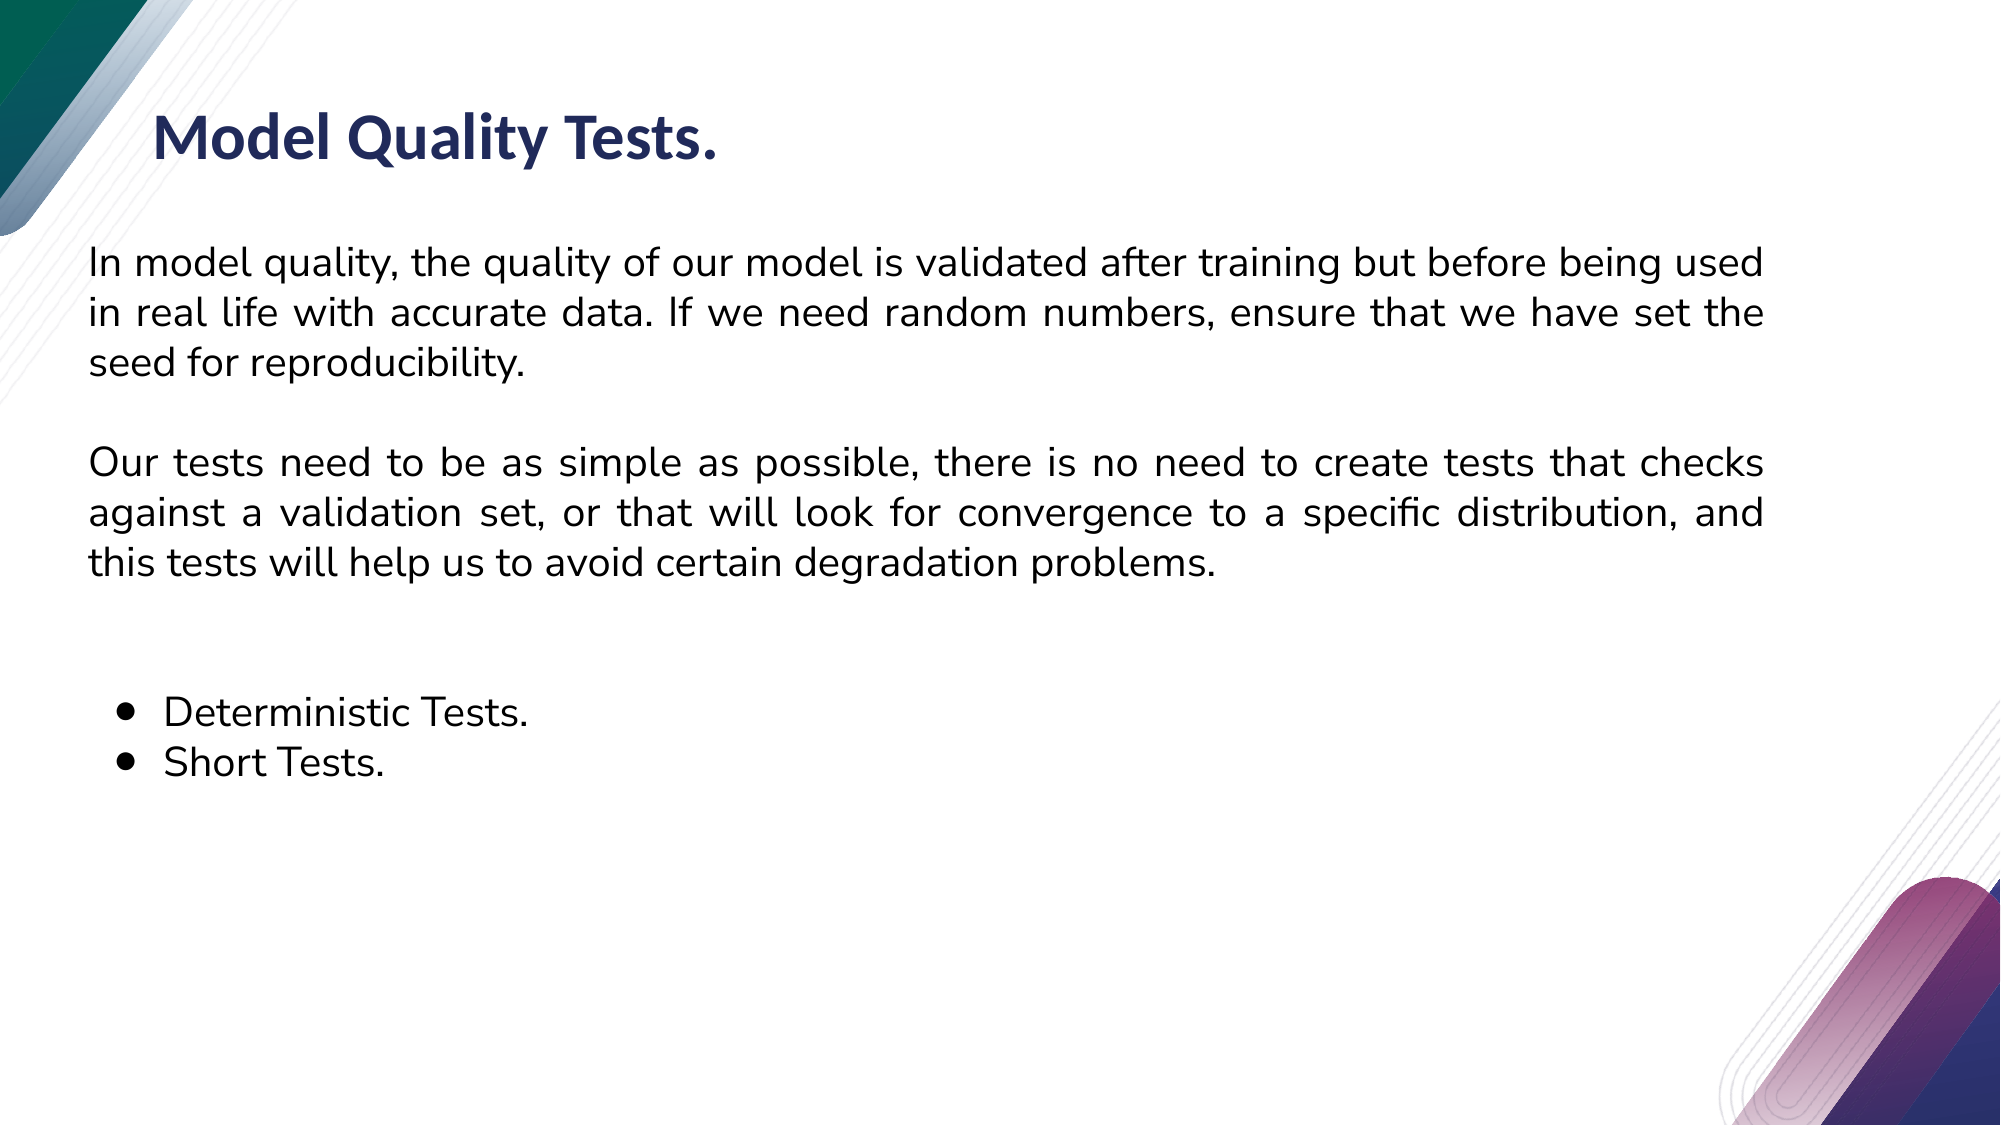

# Model Quality Tests.
In model quality, the quality of our model is validated after training but before being used in real life with accurate data. If we need random numbers, ensure that we have set the seed for reproducibility.

Our tests need to be as simple as possible, there is no need to create tests that checks against a validation set, or that will look for convergence to a specific distribution, and this tests will help us to avoid certain degradation problems.

Deterministic Tests.
Short Tests.